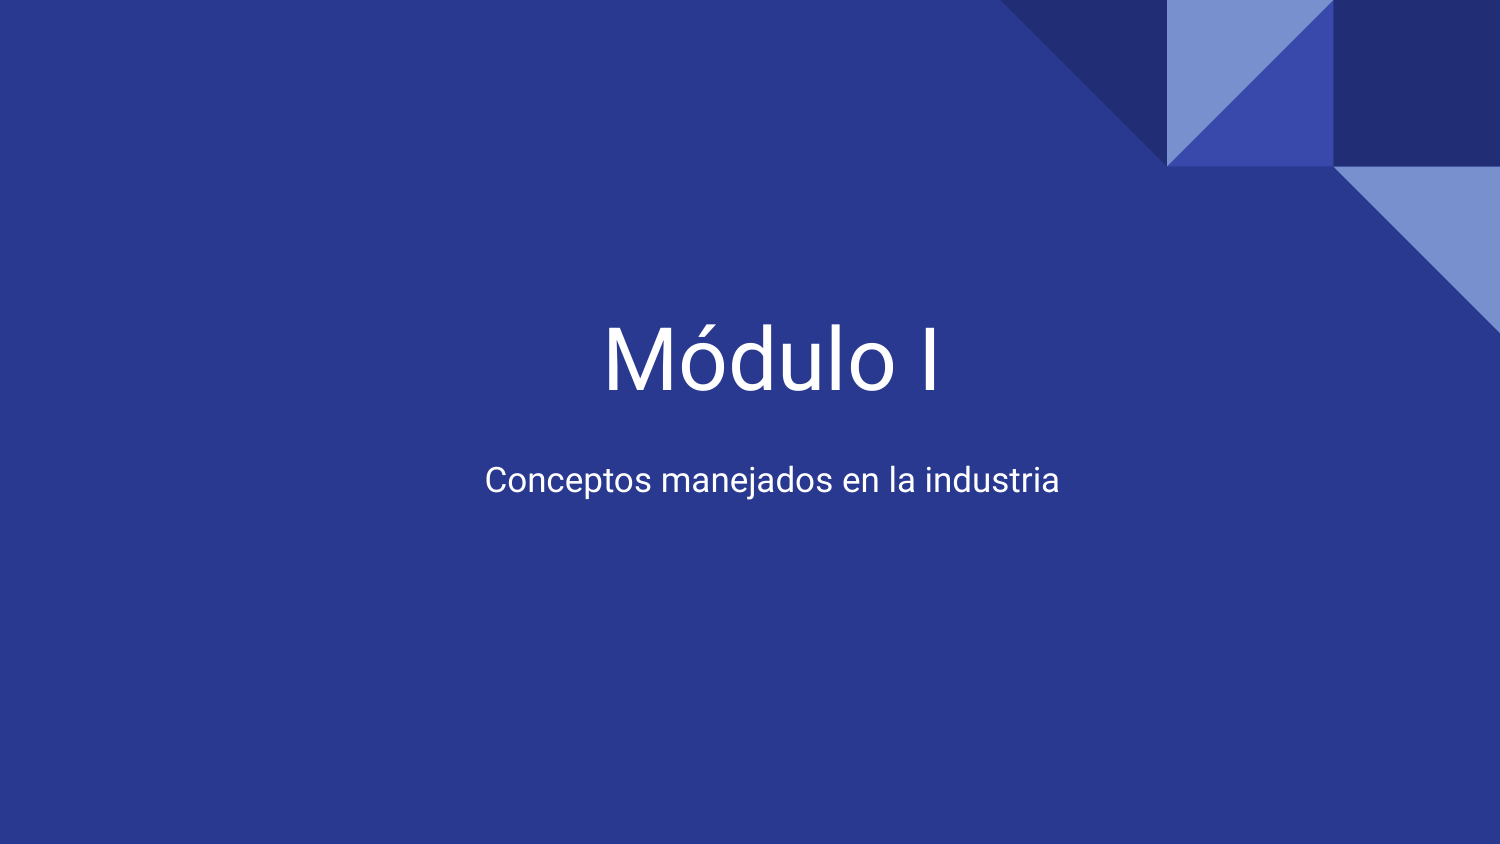

# Módulo I
Conceptos manejados en la industria